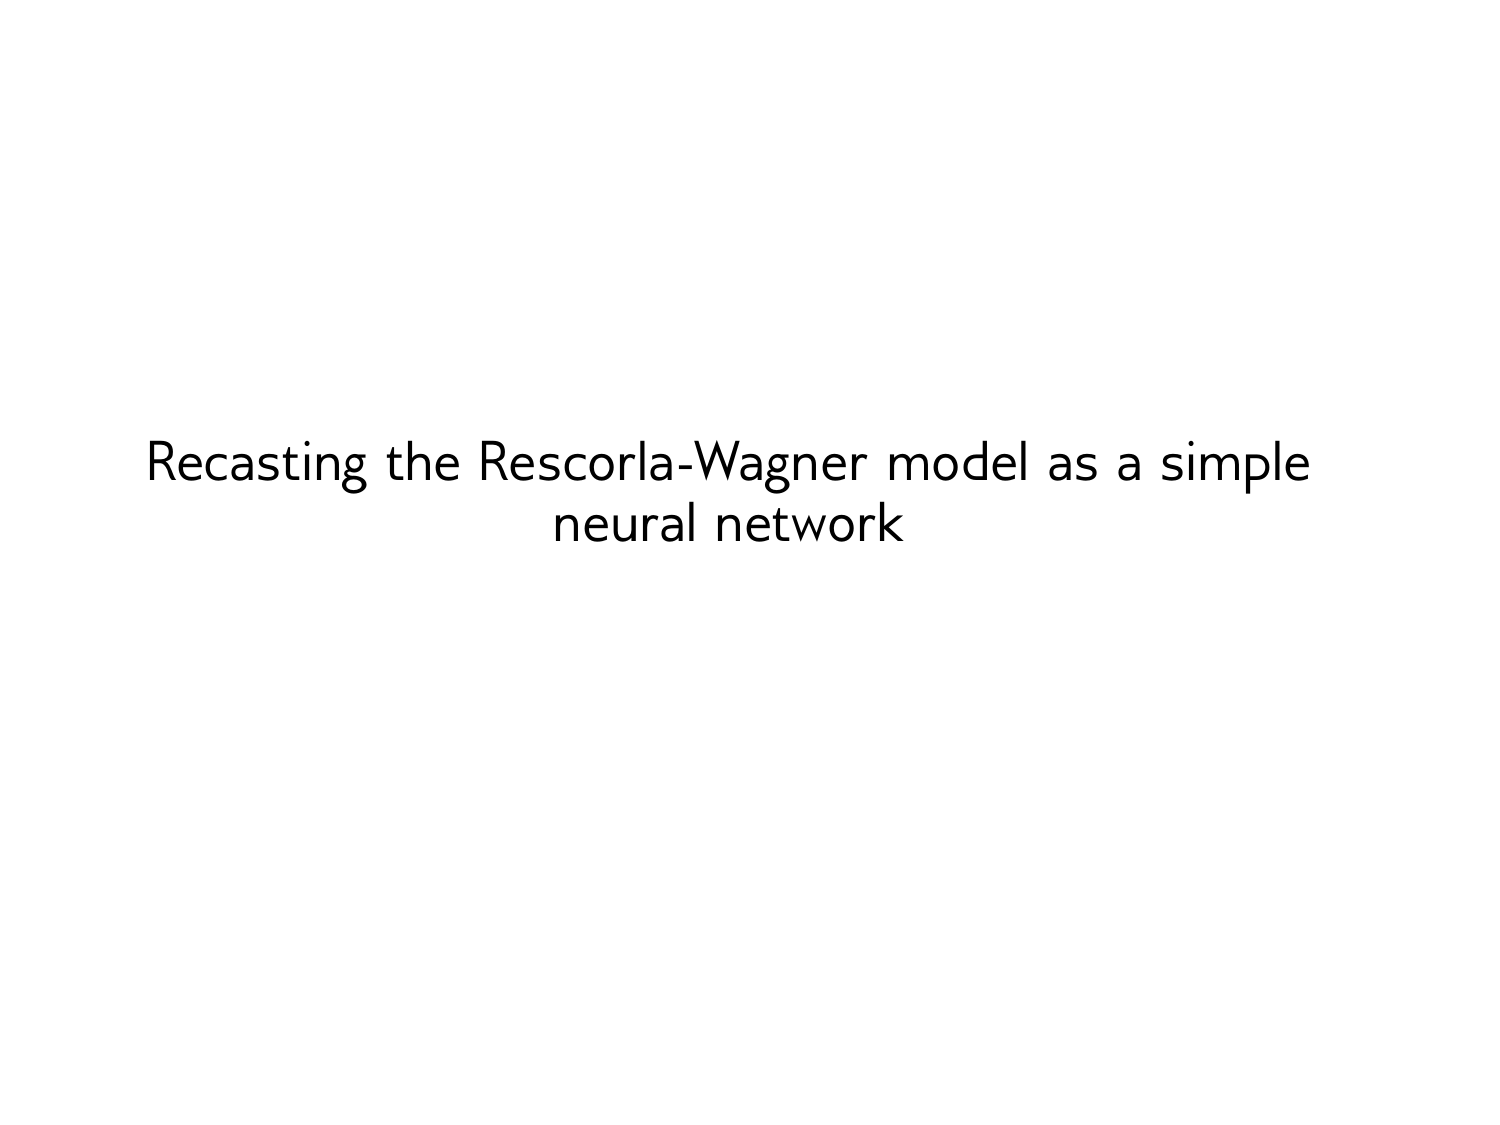

# Recasting the Rescorla-Wagner model as a simple neural network